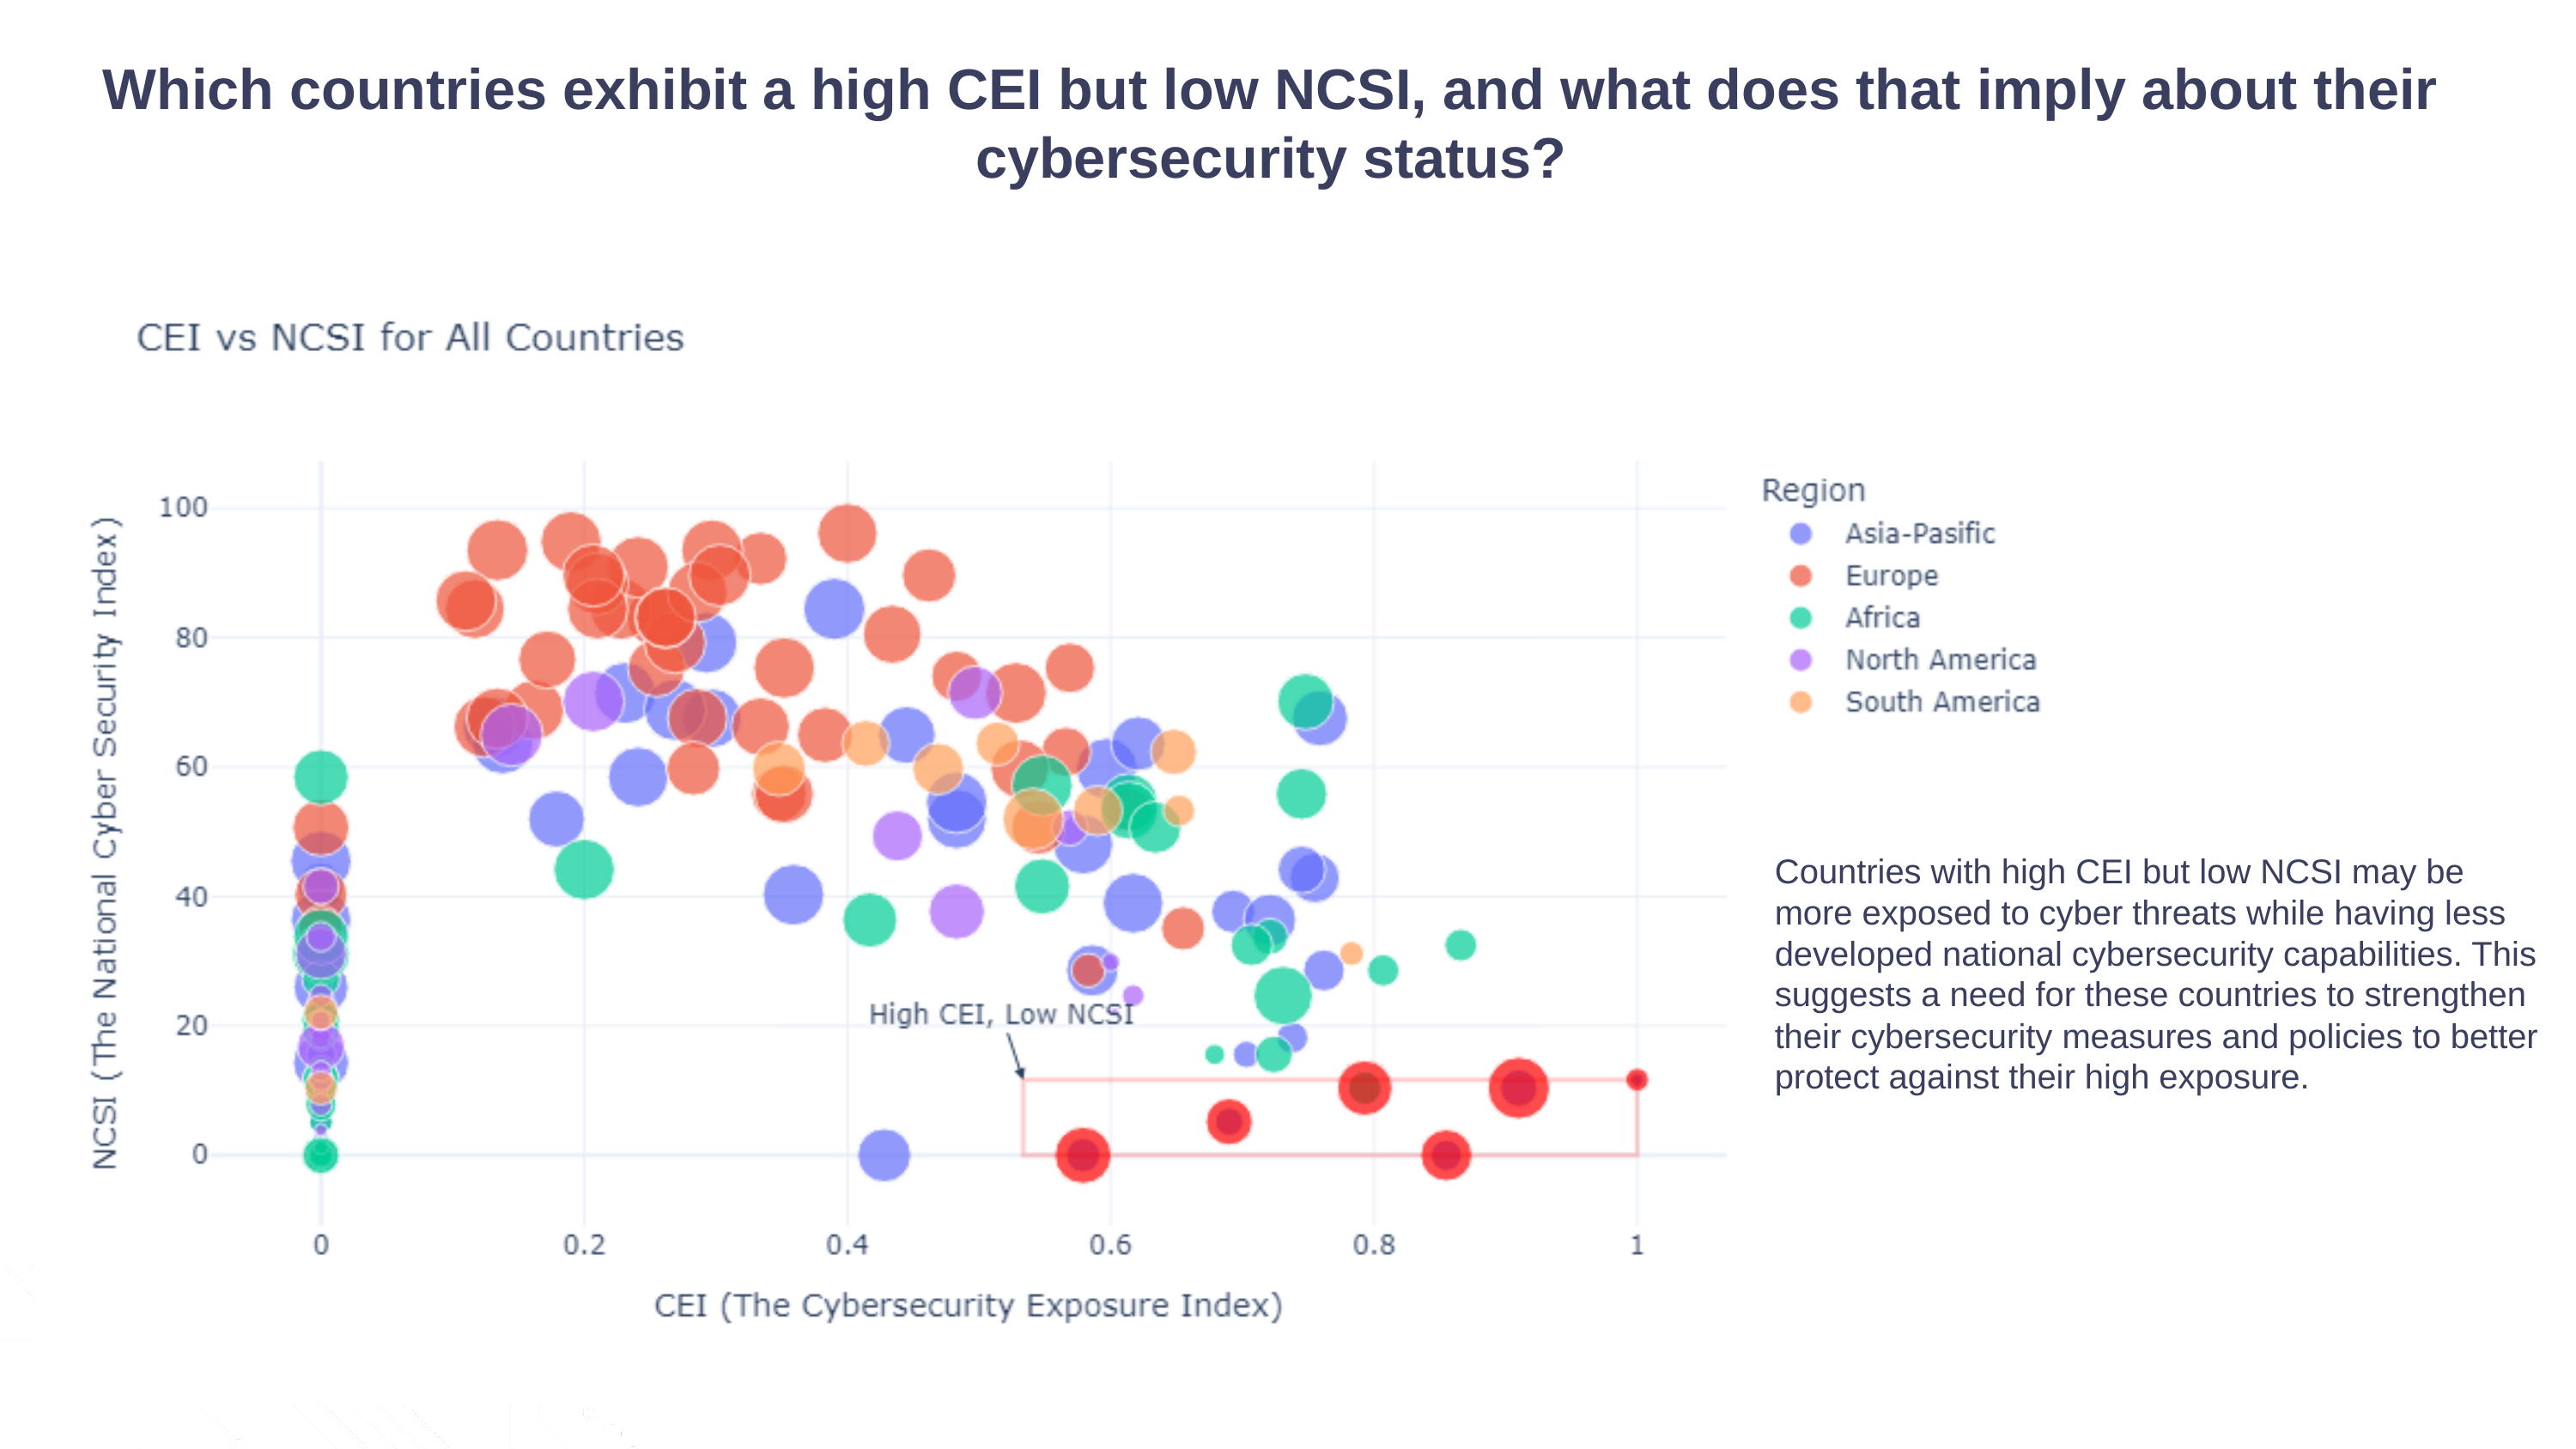

Which countries exhibit a high CEI but low NCSI, and what does that imply about their cybersecurity status?

Countries with high CEI but low NCSI may be more exposed to cyber threats while having less developed national cybersecurity capabilities. This suggests a need for these countries to strengthen their cybersecurity measures and policies to better protect against their high exposure.